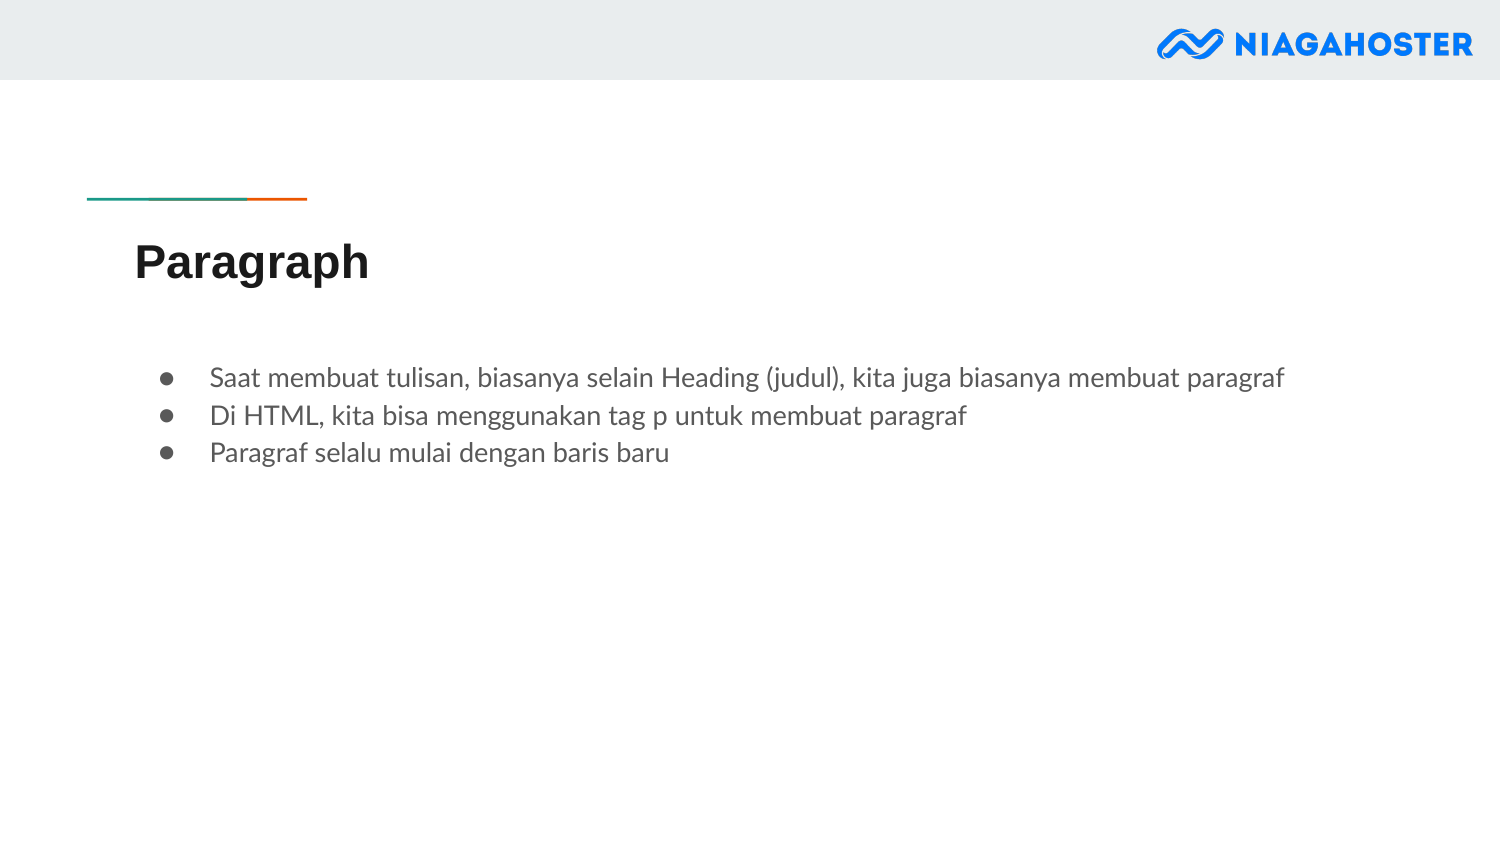

# Paragraph
Saat membuat tulisan, biasanya selain Heading (judul), kita juga biasanya membuat paragraf
Di HTML, kita bisa menggunakan tag p untuk membuat paragraf
Paragraf selalu mulai dengan baris baru